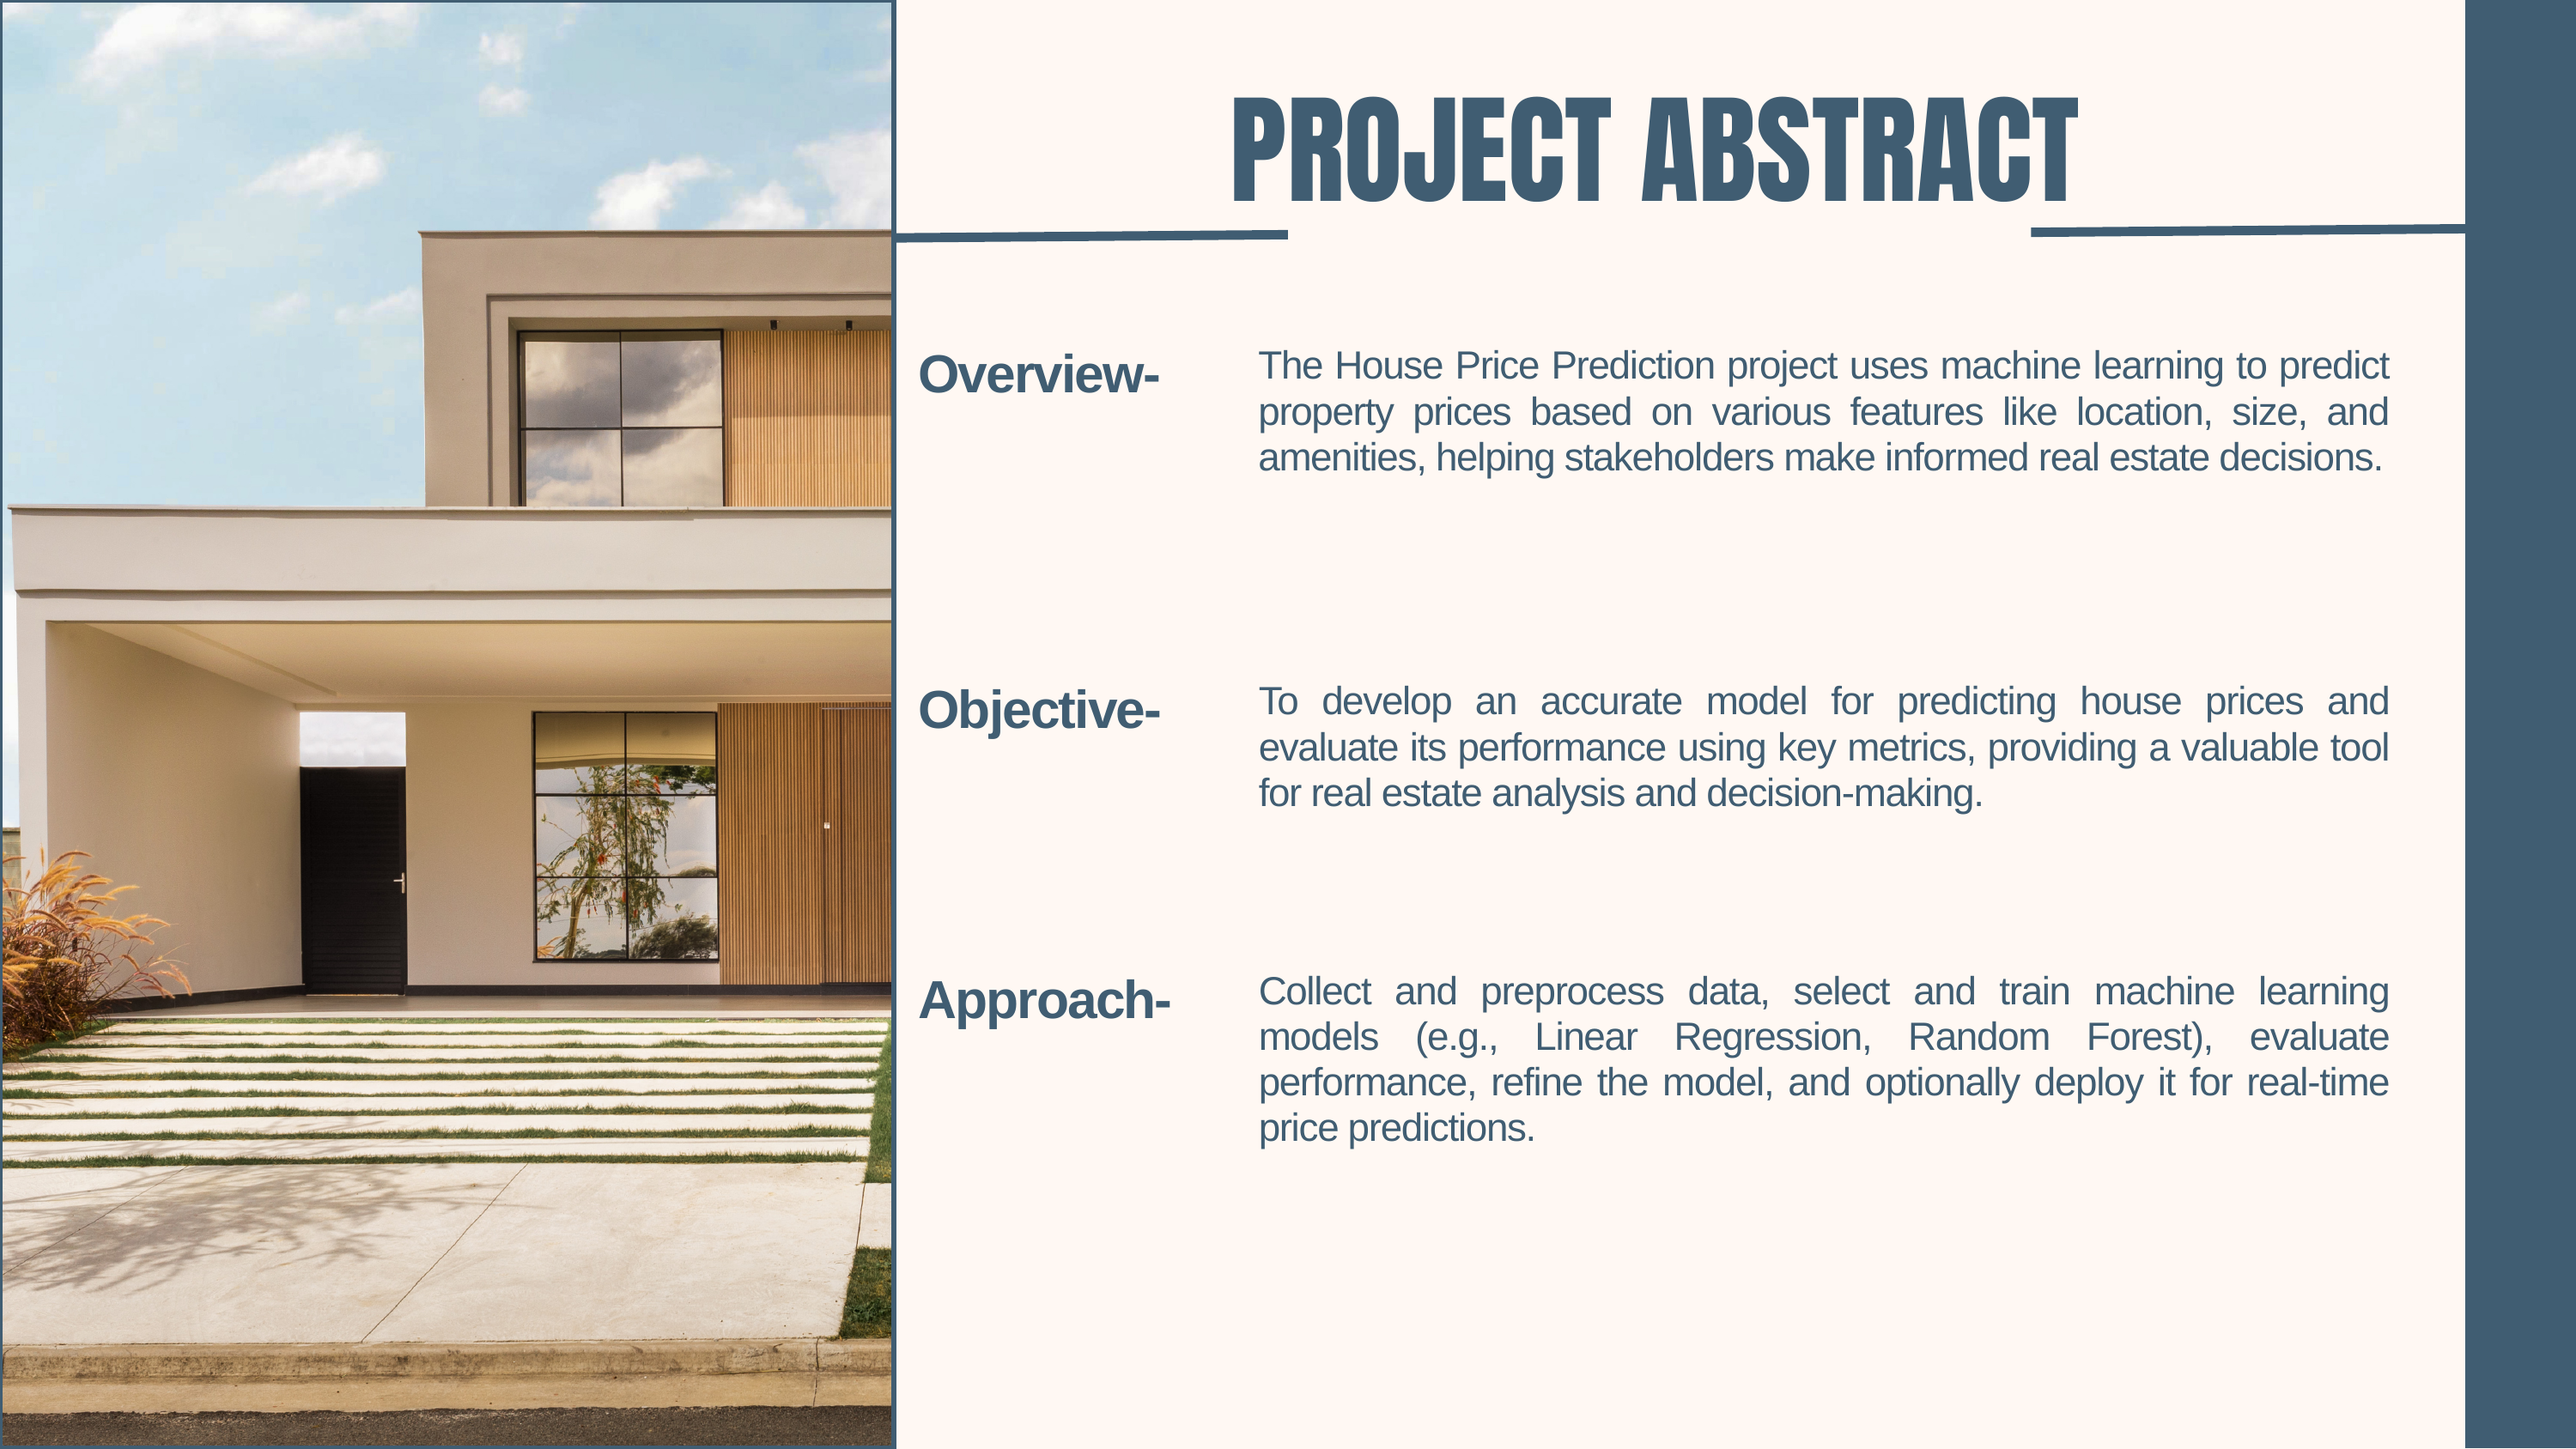

PROJECT ABSTRACT

Overview-
The House Price Prediction project uses machine learning to predict property prices based on various features like location, size, and amenities, helping stakeholders make informed real estate decisions.

Objective-
To develop an accurate model for predicting house prices and evaluate its performance using key metrics, providing a valuable tool for real estate analysis and decision-making.

Approach-
Collect and preprocess data, select and train machine learning models (e.g., Linear Regression, Random Forest), evaluate performance, refine the model, and optionally deploy it for real-time price predictions.